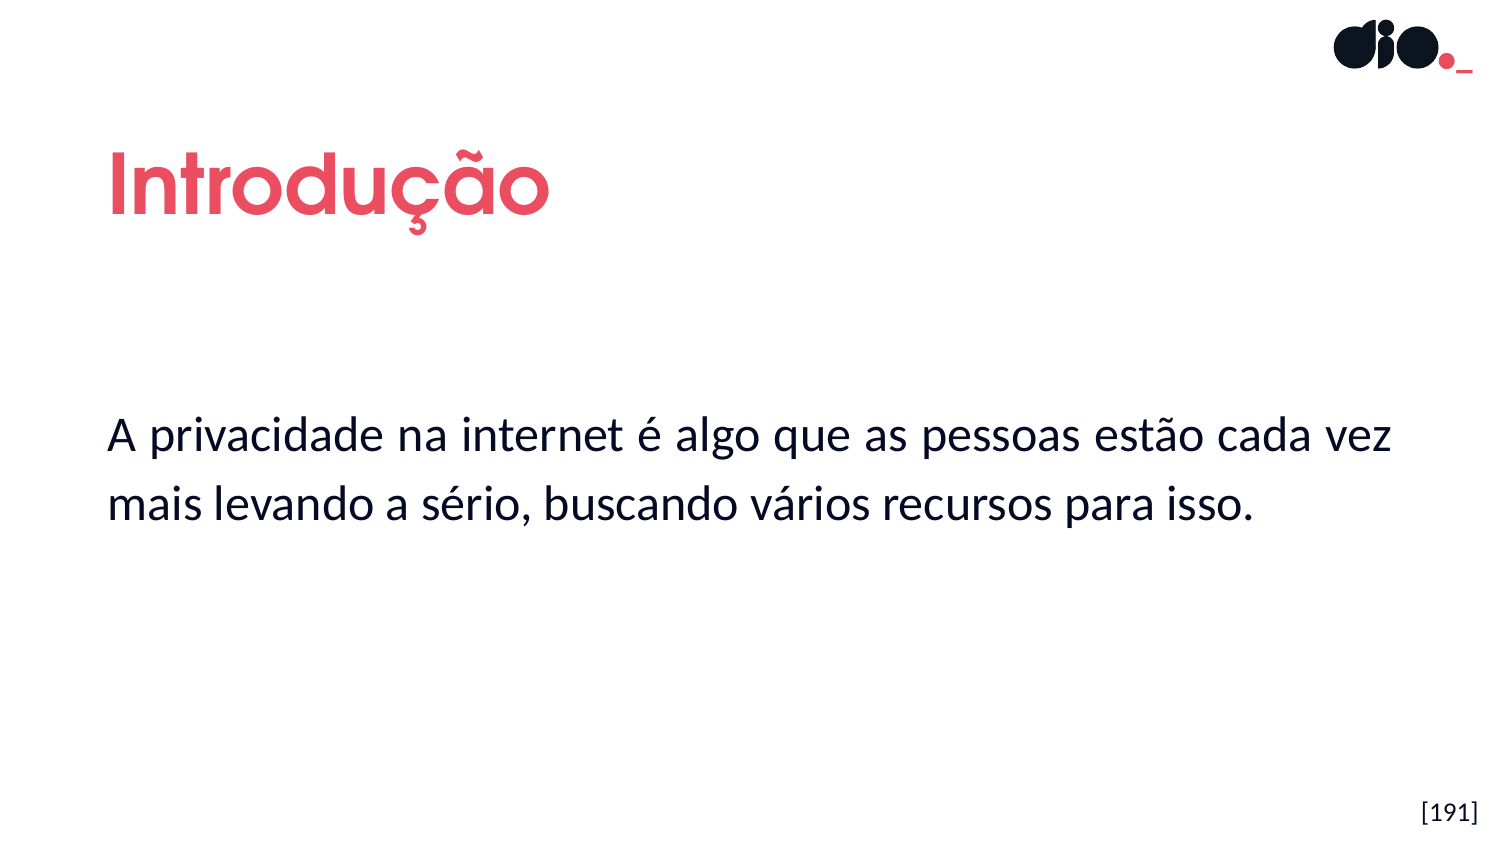

Introdução
A privacidade na internet é algo que as pessoas estão cada vez mais levando a sério, buscando vários recursos para isso.
[191]